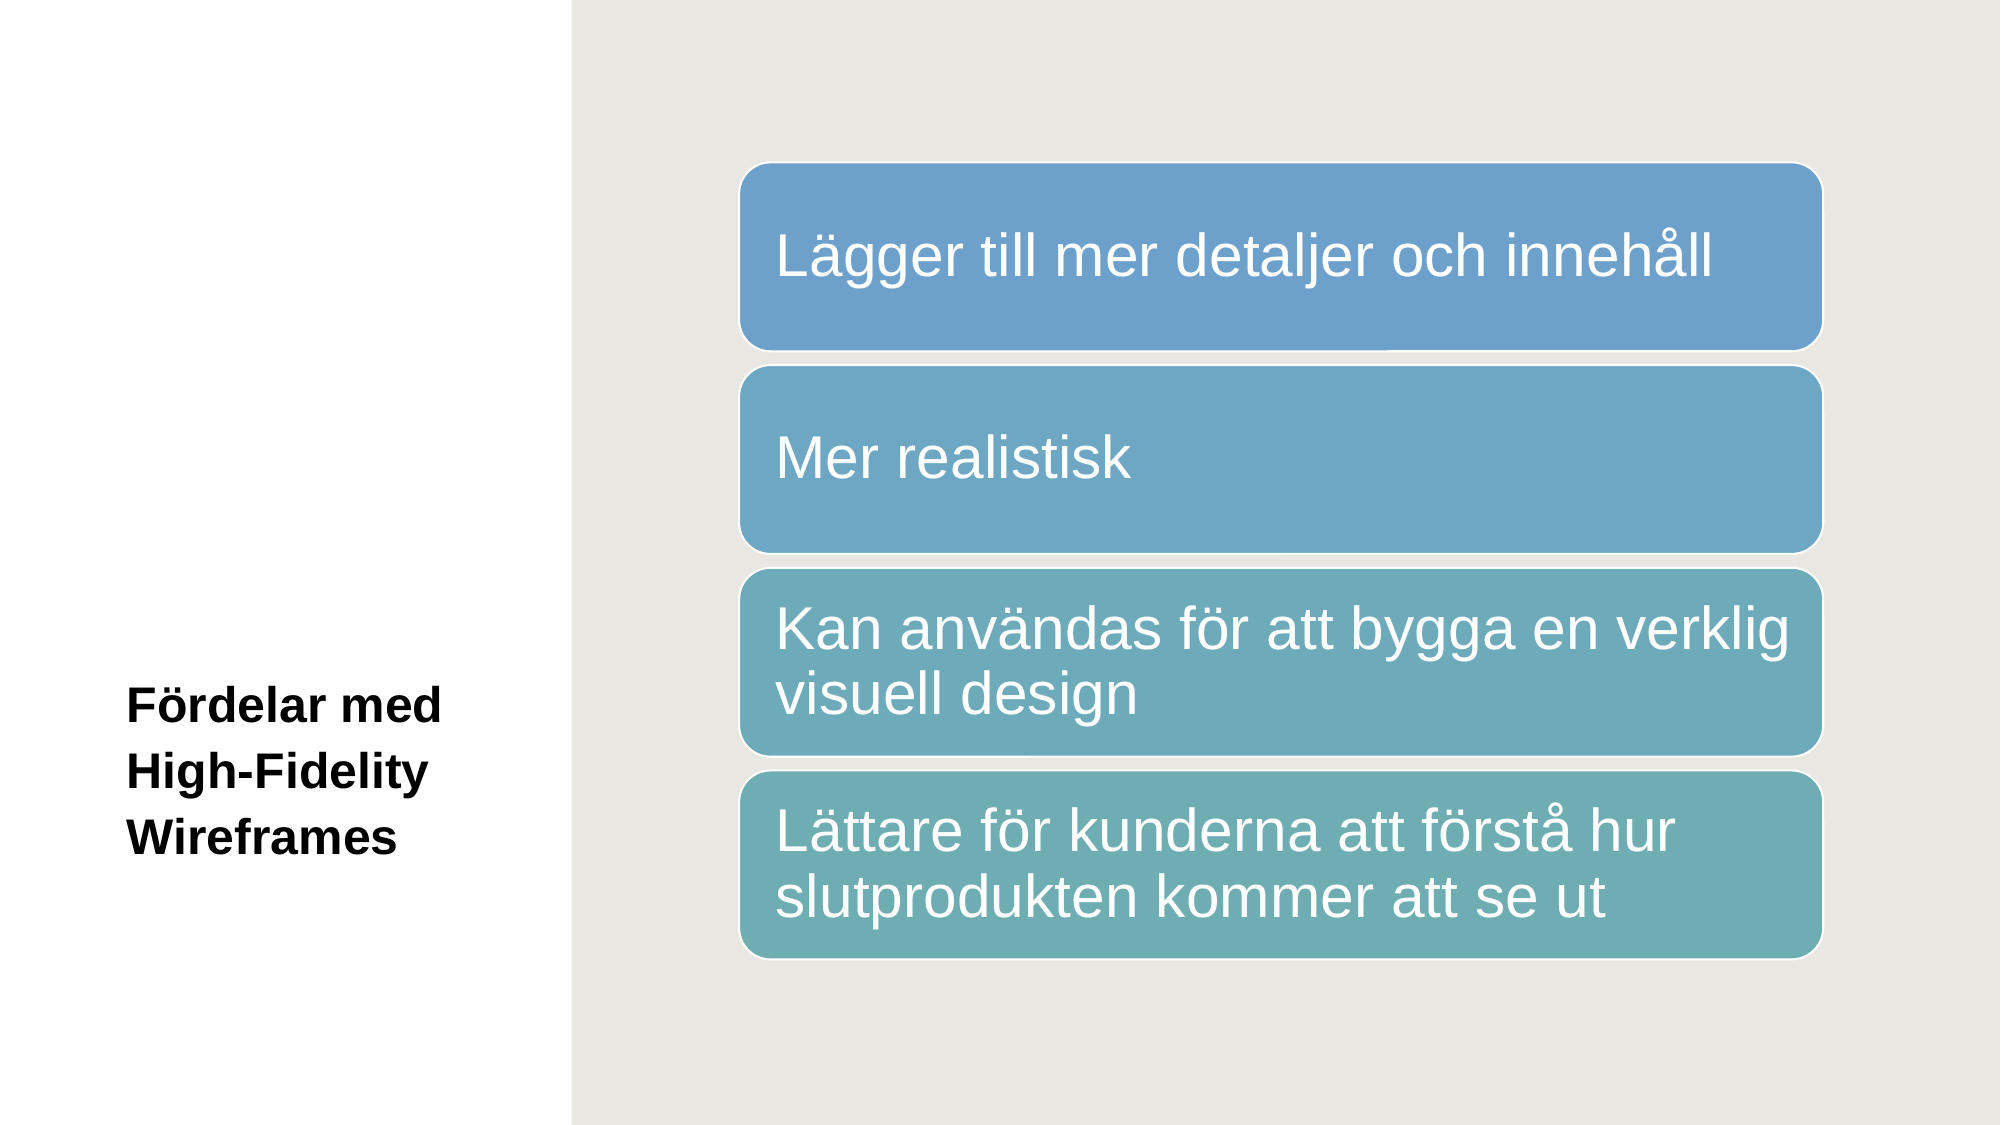

Lägger till mer detaljer och innehåll
Mer realistisk
Kan användas för att bygga en verklig visuell design
Lättare för kunderna att förstå hur slutprodukten kommer att se ut
# Fördelar med High-Fidelity Wireframes